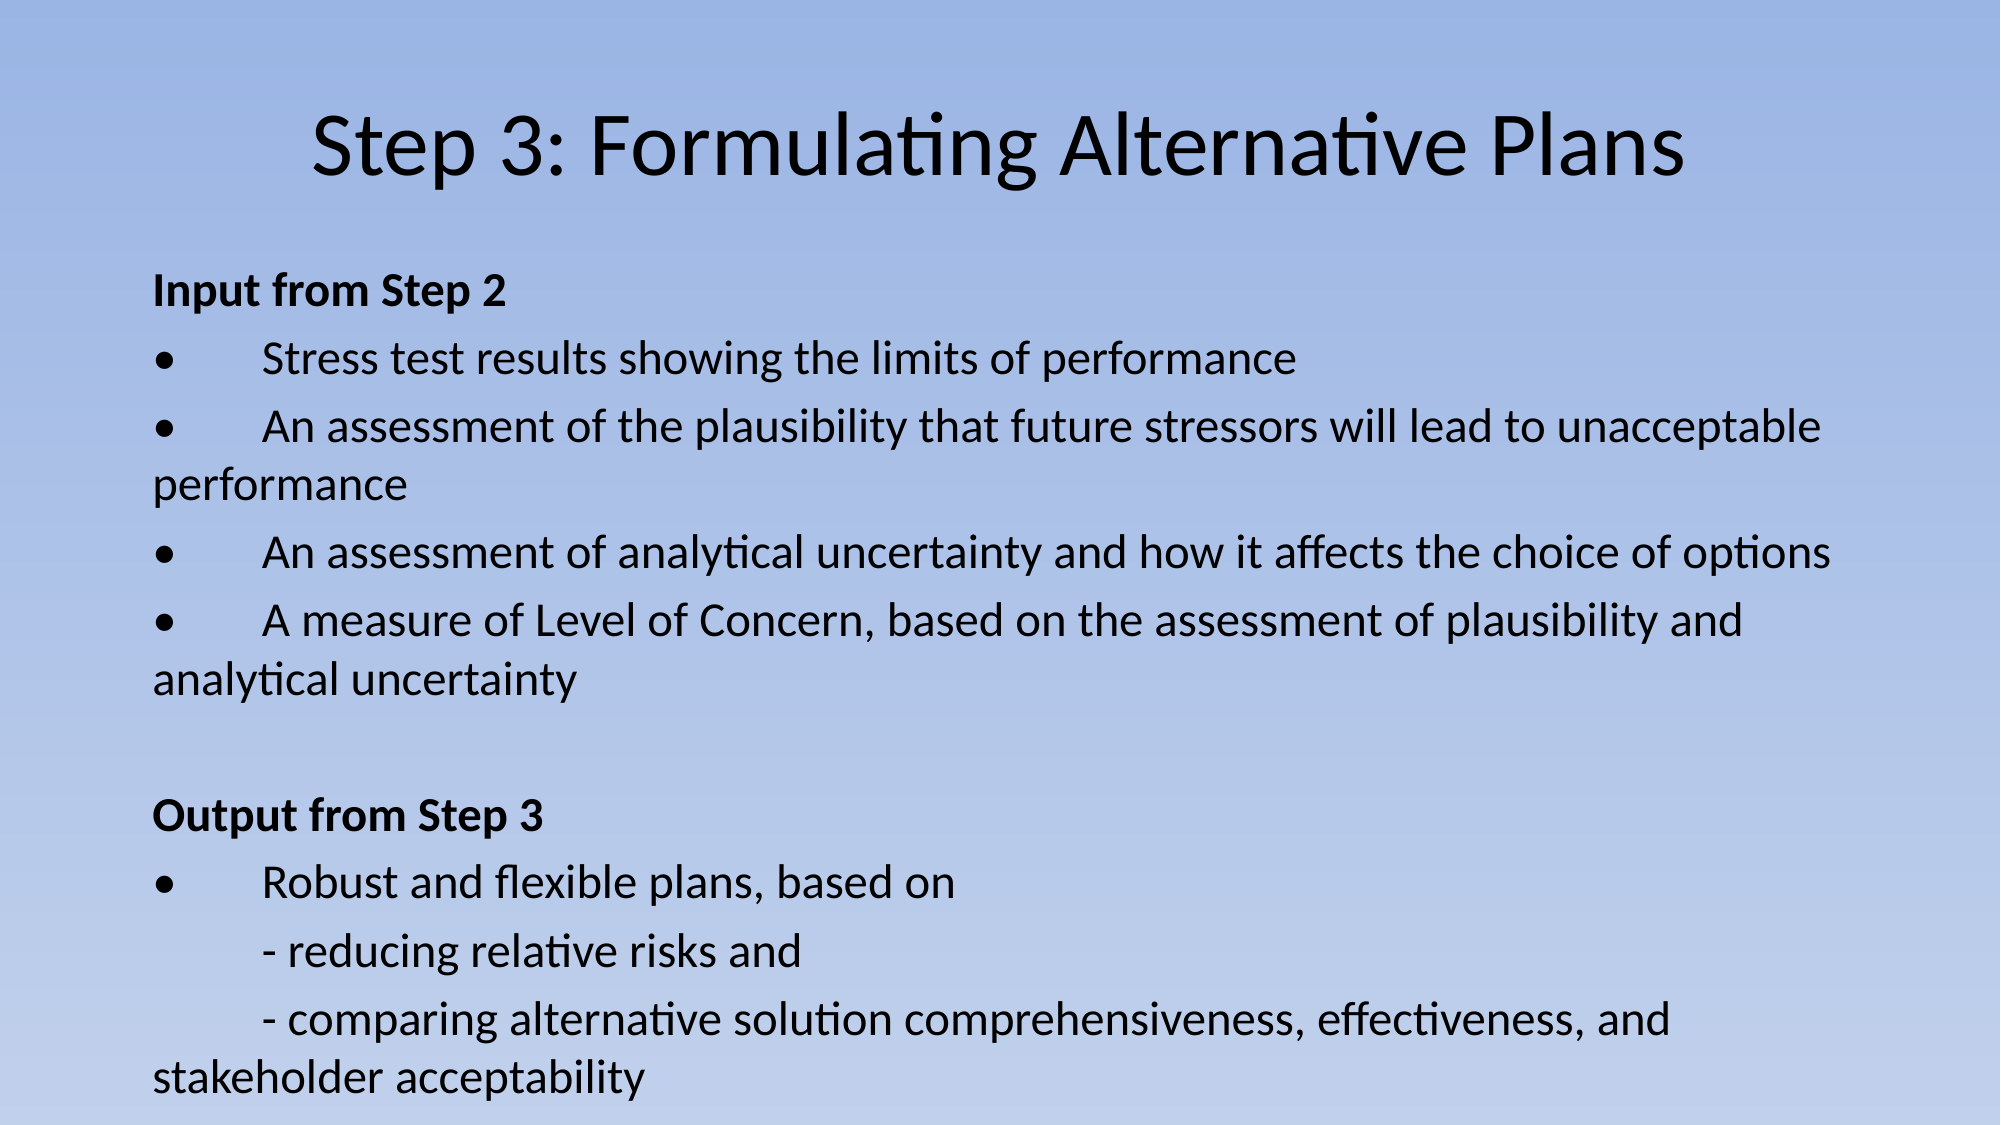

# Step 3: Formulating Alternative Plans
Input from Step 2
•	Stress test results showing the limits of performance
•	An assessment of the plausibility that future stressors will lead to unacceptable performance
•	An assessment of analytical uncertainty and how it affects the choice of options
•	A measure of Level of Concern, based on the assessment of plausibility and analytical uncertainty

Output from Step 3
•	Robust and flexible plans, based on
	- reducing relative risks and
	- comparing alternative solution comprehensiveness, effectiveness, and stakeholder acceptability